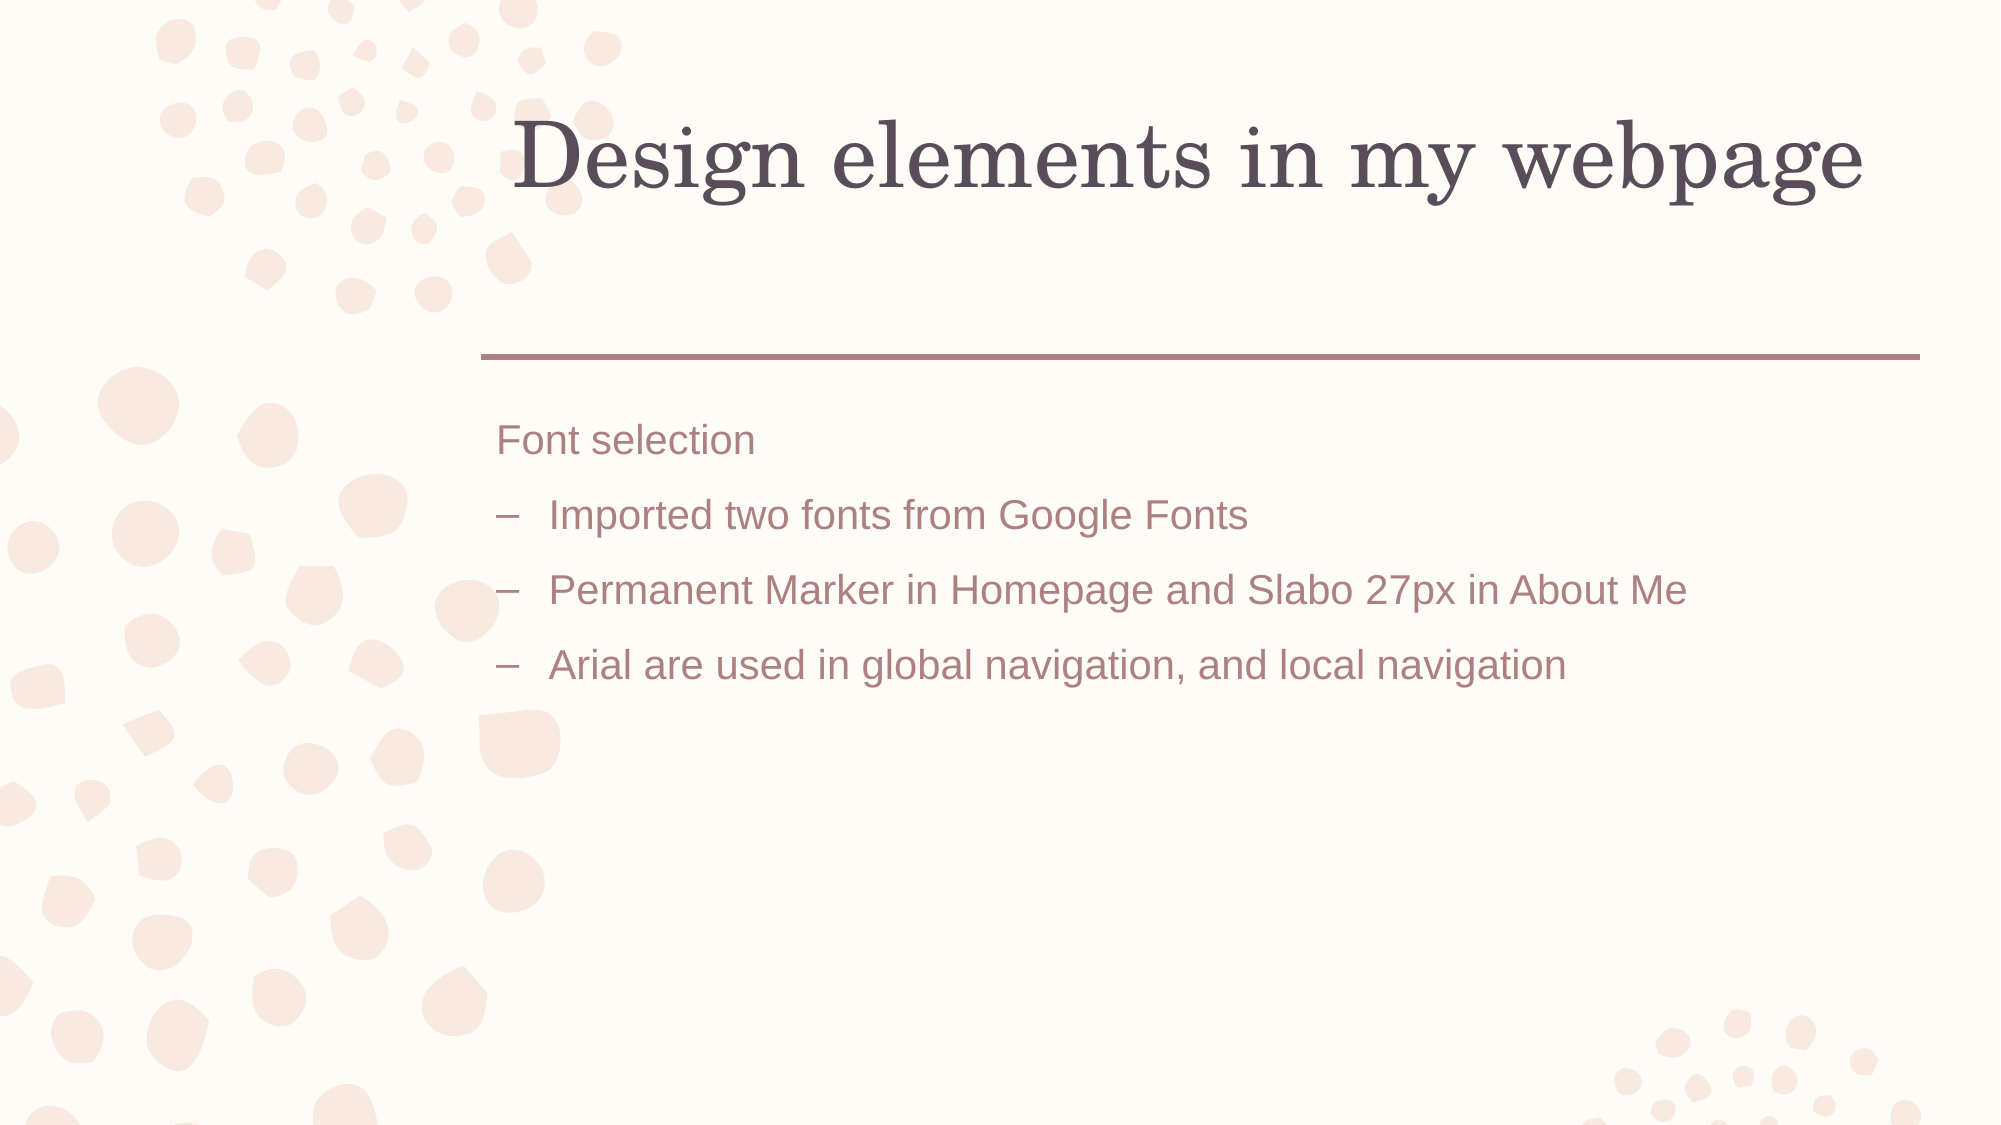

# Design elements in my webpage
Font selection
Imported two fonts from Google Fonts
Permanent Marker in Homepage and Slabo 27px in About Me
Arial are used in global navigation, and local navigation